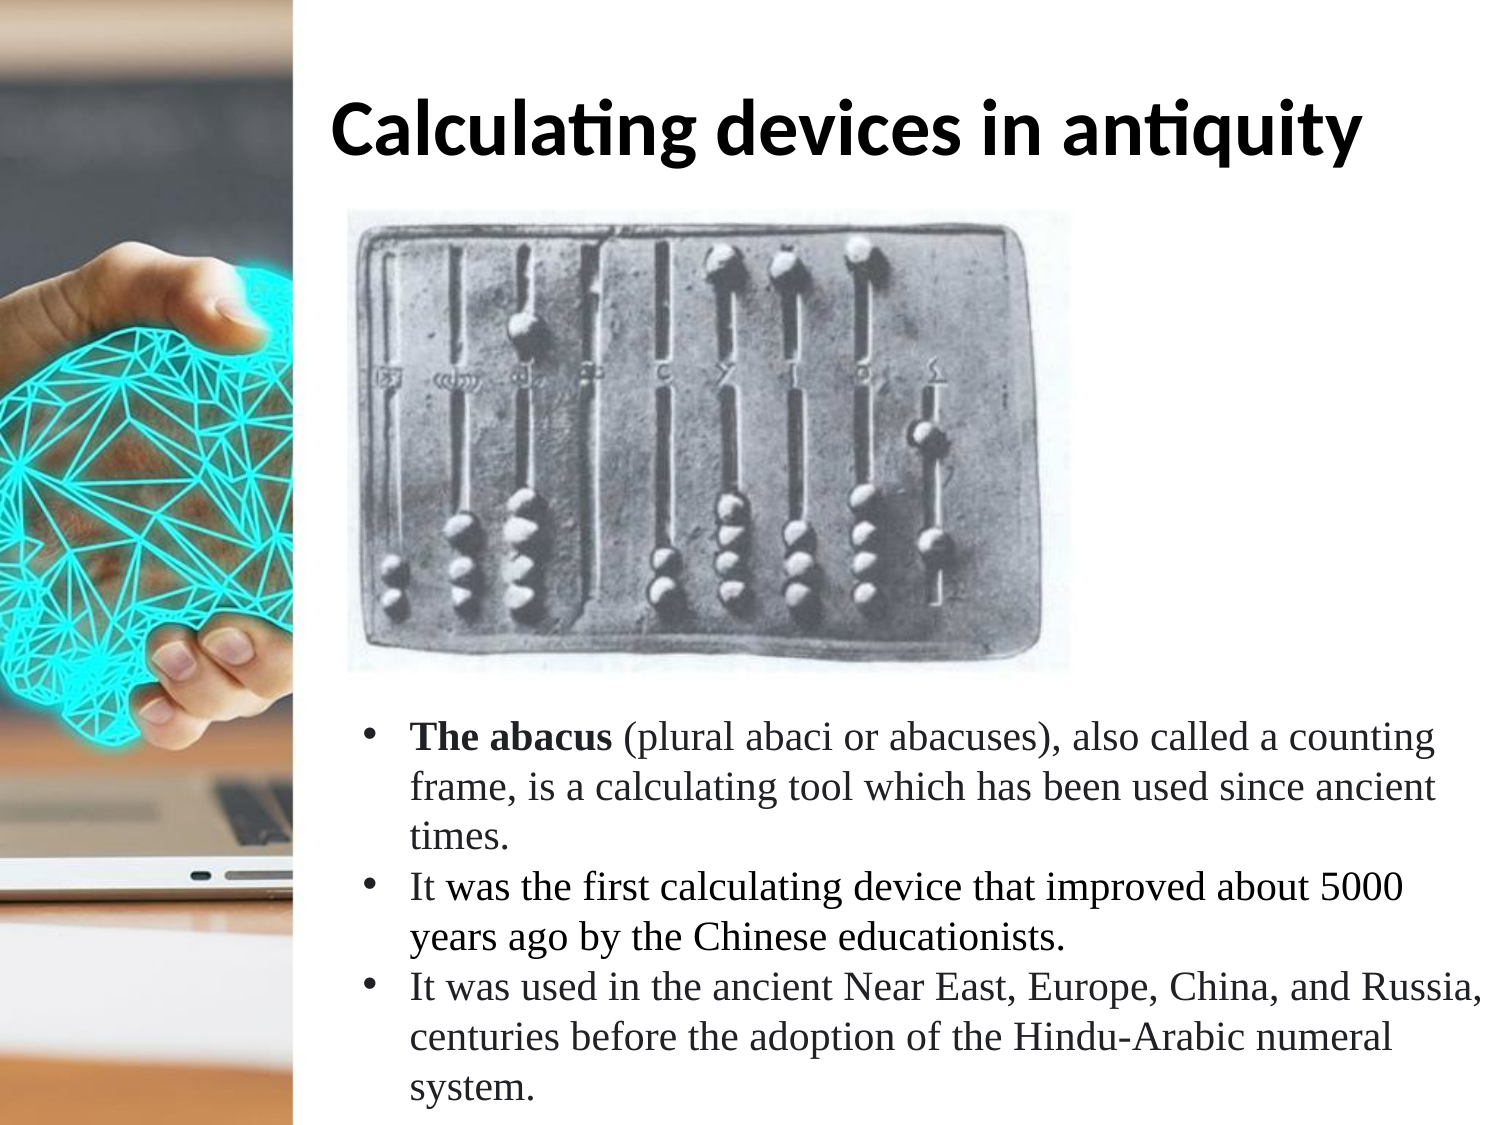

# Calculating devices in antiquity

The abacus (plural abaci or abacuses), also called a counting frame, is a calculating tool which has been used since ancient times.
It was the first calculating device that improved about 5000 years ago by the Chinese educationists.
It was used in the ancient Near East, Europe, China, and Russia, centuries before the adoption of the Hindu-Arabic numeral system.